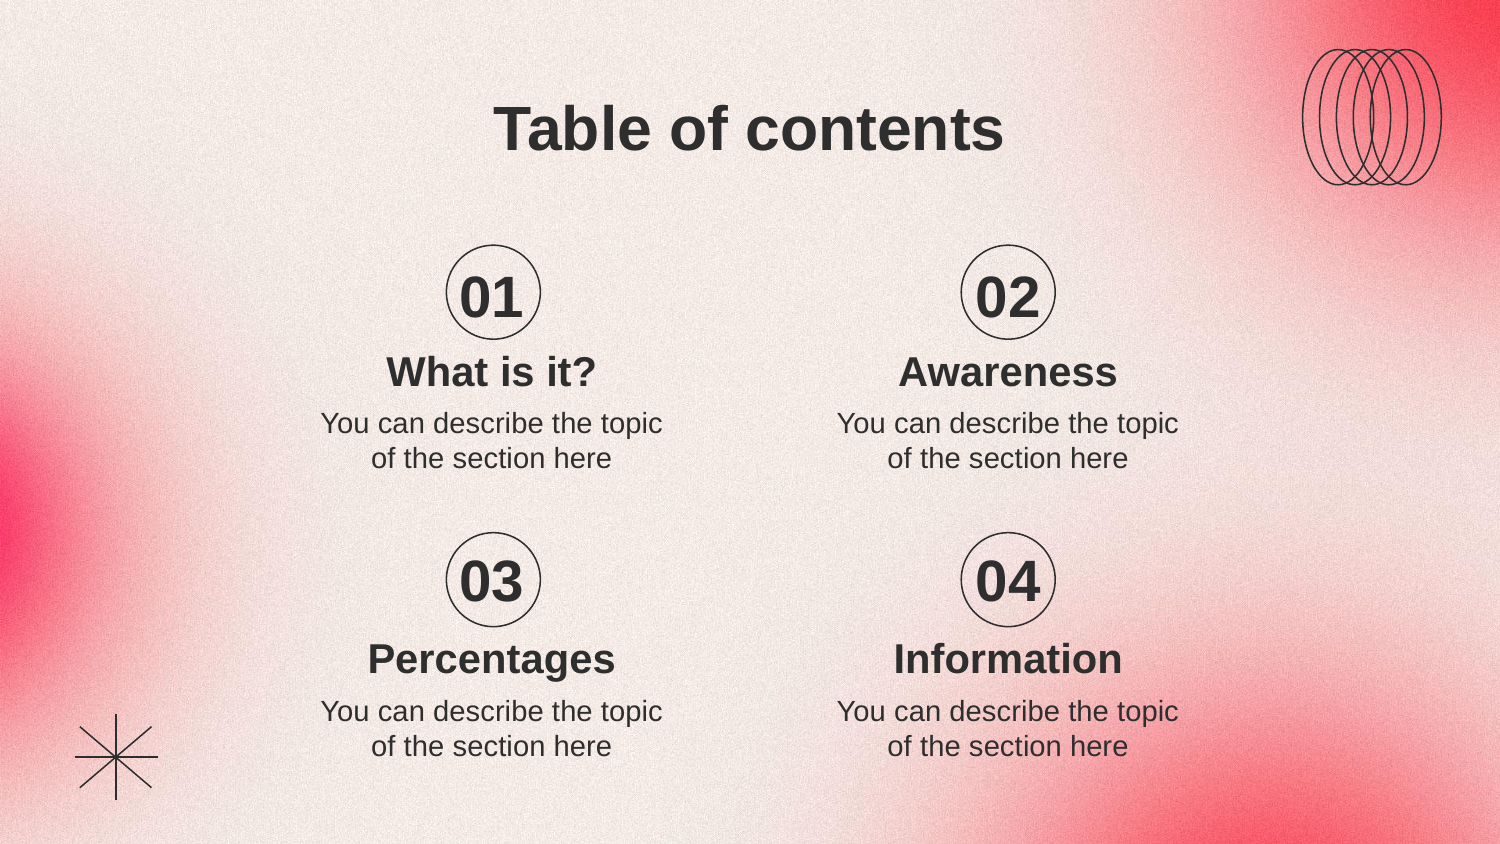

# Table of contents

01
02
What is it?
Awareness
You can describe the topic of the section here
You can describe the topic of the section here

03
04
Percentages
Information
You can describe the topic of the section here
You can describe the topic of the section here